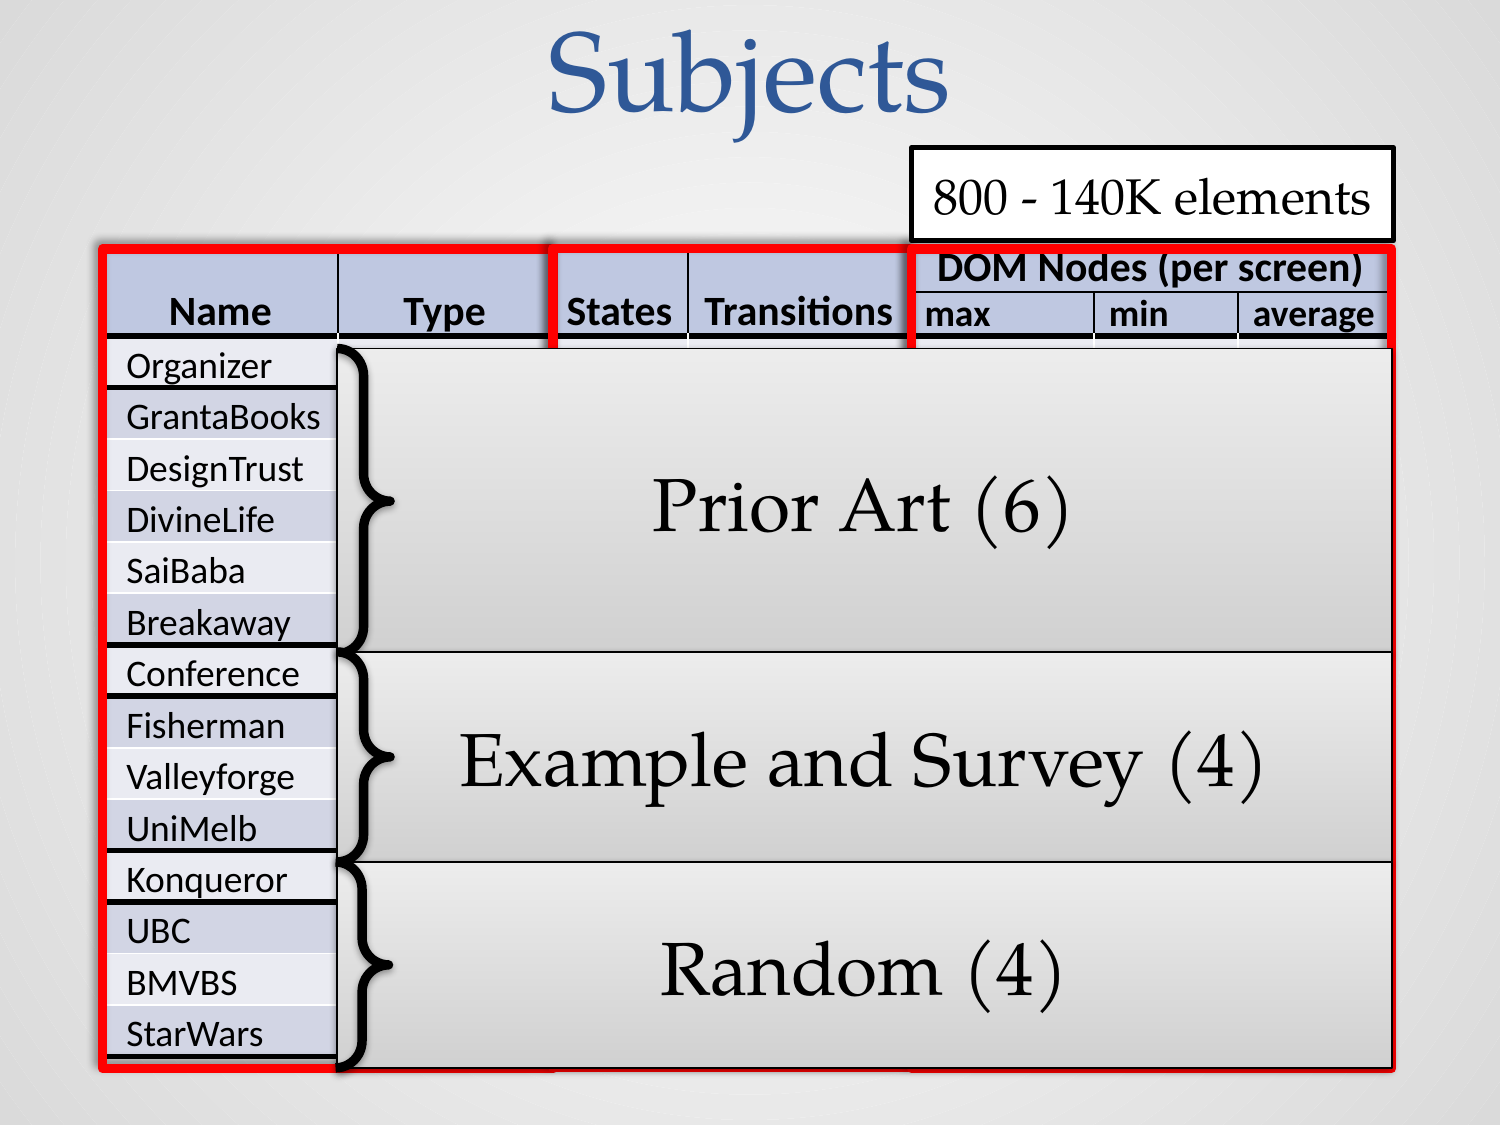

# Subjects
800 - 140K elements
| Name | Type | States | Transitions | DOM Nodes (per screen) |  |  |
| --- | --- | --- | --- | --- | --- | --- |
|  |  |  |  | max | min | average |
| Organizer | Productivity | 13 | 99 | 27482 | 10001 | 13051 |
| GrantaBooks | Publisher | 9 | 8 | 37800 | 15625 | 25852 |
| DesignTrust | Business | 10 | 20 | 26437 | 7772 | 18694 |
| DivineLife | Spiritual | 10 | 9 | 140611 | 9082 | 49886 |
| SaiBaba | Religious | 13 | 20 | 42606 | 524 | 12162 |
| Breakaway | Sport | 19 | 18 | 45148 | 8191 | 13059 |
| Conference | Information | 3 | 12 | 878 | 817 | 853 |
| Fisherman | Restaurant | 15 | 17 | 39146 | 15720 | 21336 |
| Valleyforge | Lodge | 4 | 12 | 5416 | 4733 | 5046 |
| UniMelb | University | 9 | 8 | 15142 | 12131 | 13792 |
| Konqueror | Software | 5 | 4 | 17586 | 15468 | 16187 |
| UBC | Club | 7 | 7 | 20610 | 7834 | 12094 |
| BMVBS | Ministry | 5 | 20 | 19490 | 12544 | 15695 |
| StarWars | Movie | 10 | 9 | 28452 | 19719 | 22626 |

Prior Art (6)

Example and Survey (4)

Random (4)